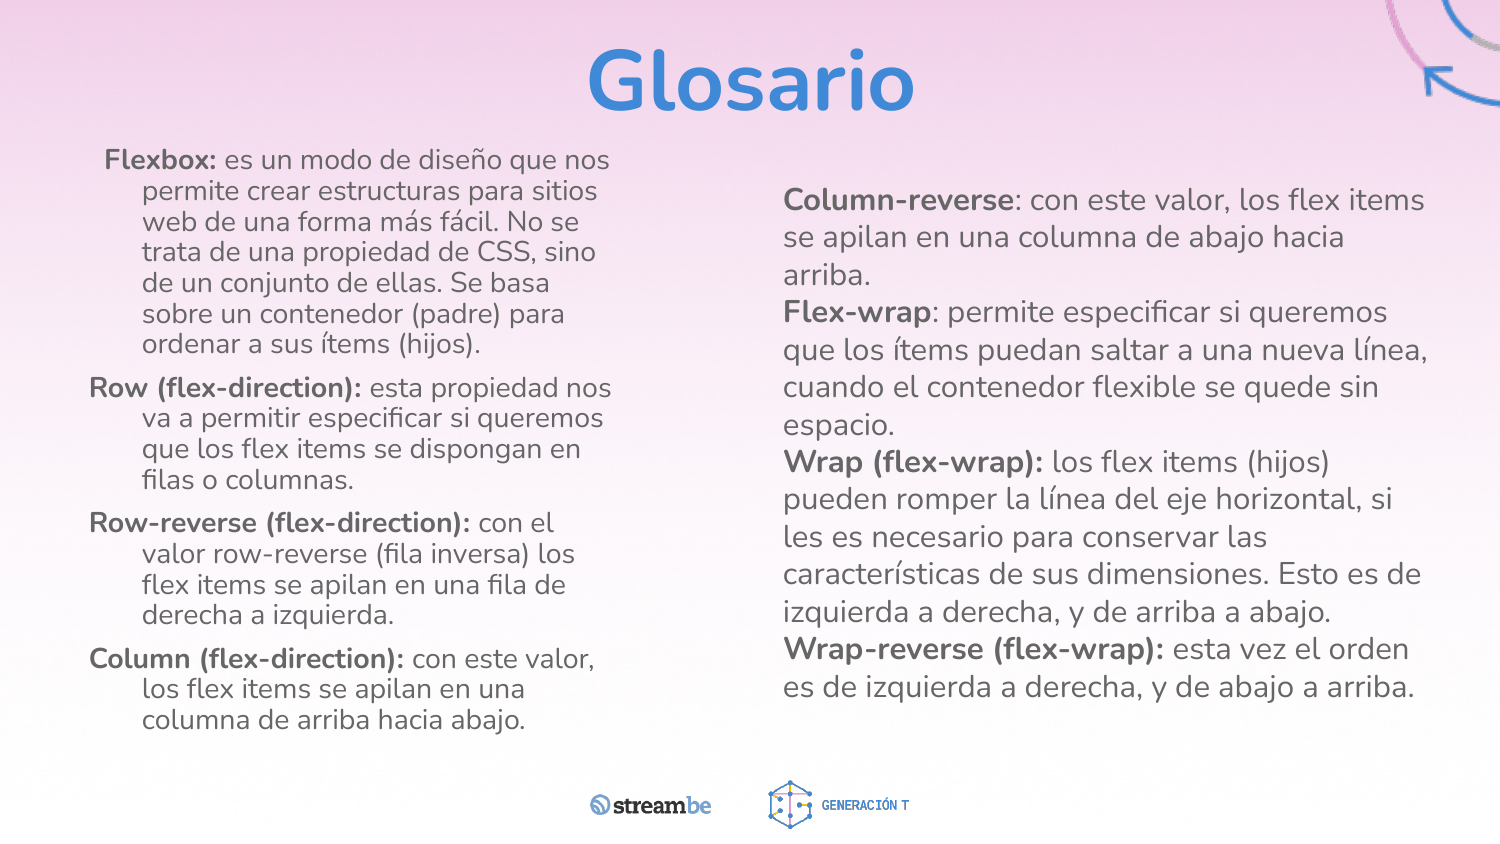

# Glosario
  Flexbox: es un modo de diseño que nos permite crear estructuras para sitios web de una forma más fácil. No se trata de una propiedad de CSS, sino de un conjunto de ellas. Se basa sobre un contenedor (padre) para ordenar a sus ítems (hijos).
Row (flex-direction): esta propiedad nos va a permitir especificar si queremos que los flex items se dispongan en filas o columnas.
Row-reverse (flex-direction): con el valor row-reverse (fila inversa) los flex items se apilan en una fila de derecha a izquierda.
Column (flex-direction): con este valor, los flex items se apilan en una columna de arriba hacia abajo.
Column-reverse: con este valor, los flex items se apilan en una columna de abajo hacia arriba.
Flex-wrap: permite especificar si queremos que los ítems puedan saltar a una nueva línea, cuando el contenedor flexible se quede sin espacio.
Wrap (flex-wrap): los flex items (hijos) pueden romper la línea del eje horizontal, si les es necesario para conservar las características de sus dimensiones. Esto es de izquierda a derecha, y de arriba a abajo.
Wrap-reverse (flex-wrap): esta vez el orden es de izquierda a derecha, y de abajo a arriba.